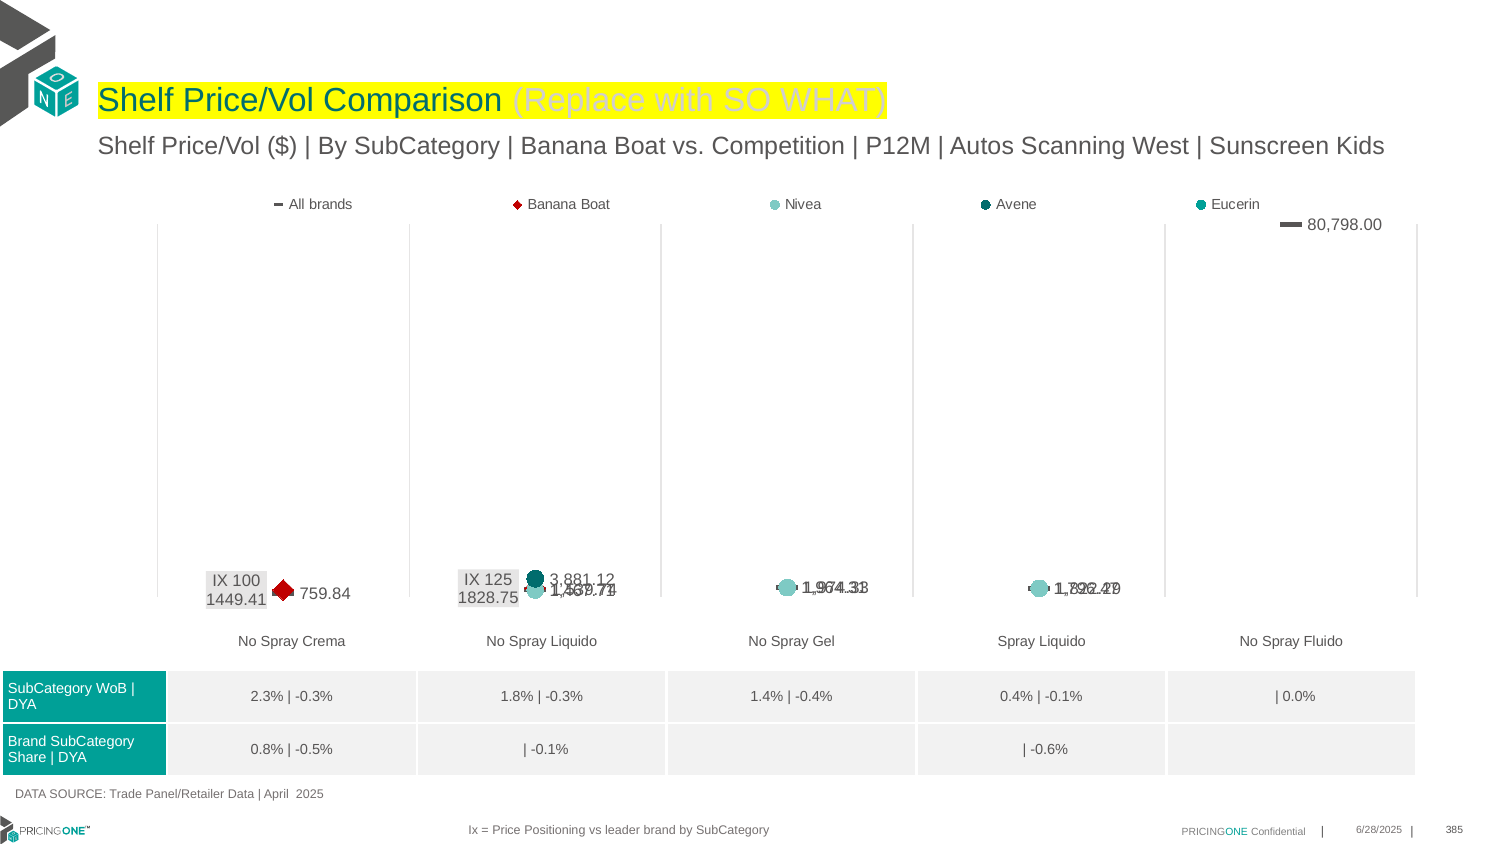

# Shelf Price/Vol Comparison (Replace with SO WHAT)
Shelf Price/Vol ($) | By SubCategory | Banana Boat vs. Competition | P12M | Autos Scanning West | Sunscreen Kids

### Chart

| Category | All brands | Banana Boat | Nivea | Avene | Eucerin |
|---|---|---|---|---|---|
| IX 100 | 759.84 | 1449.41 | None | None | None |
| IX 125 | 1539.74 | 1828.75 | 1467.71 | 3881.12 | None |
| None | 1974.33 | None | 1964.31 | None | None |
| IX 0 | 1822.29 | None | 1796.47 | None | None |
| None | 80798.0 | None | None | None | None |
|  | No Spray Crema | No Spray Liquido | No Spray Gel | Spray Liquido | No Spray Fluido |
| --- | --- | --- | --- | --- | --- |
| SubCategory WoB | DYA | 2.3% | -0.3% | 1.8% | -0.3% | 1.4% | -0.4% | 0.4% | -0.1% | | 0.0% |
| Brand SubCategory Share | DYA | 0.8% | -0.5% | | -0.1% |  | | -0.6% |  |
DATA SOURCE: Trade Panel/Retailer Data | April  2025
Ix = Price Positioning vs leader brand by SubCategory
6/28/2025
385